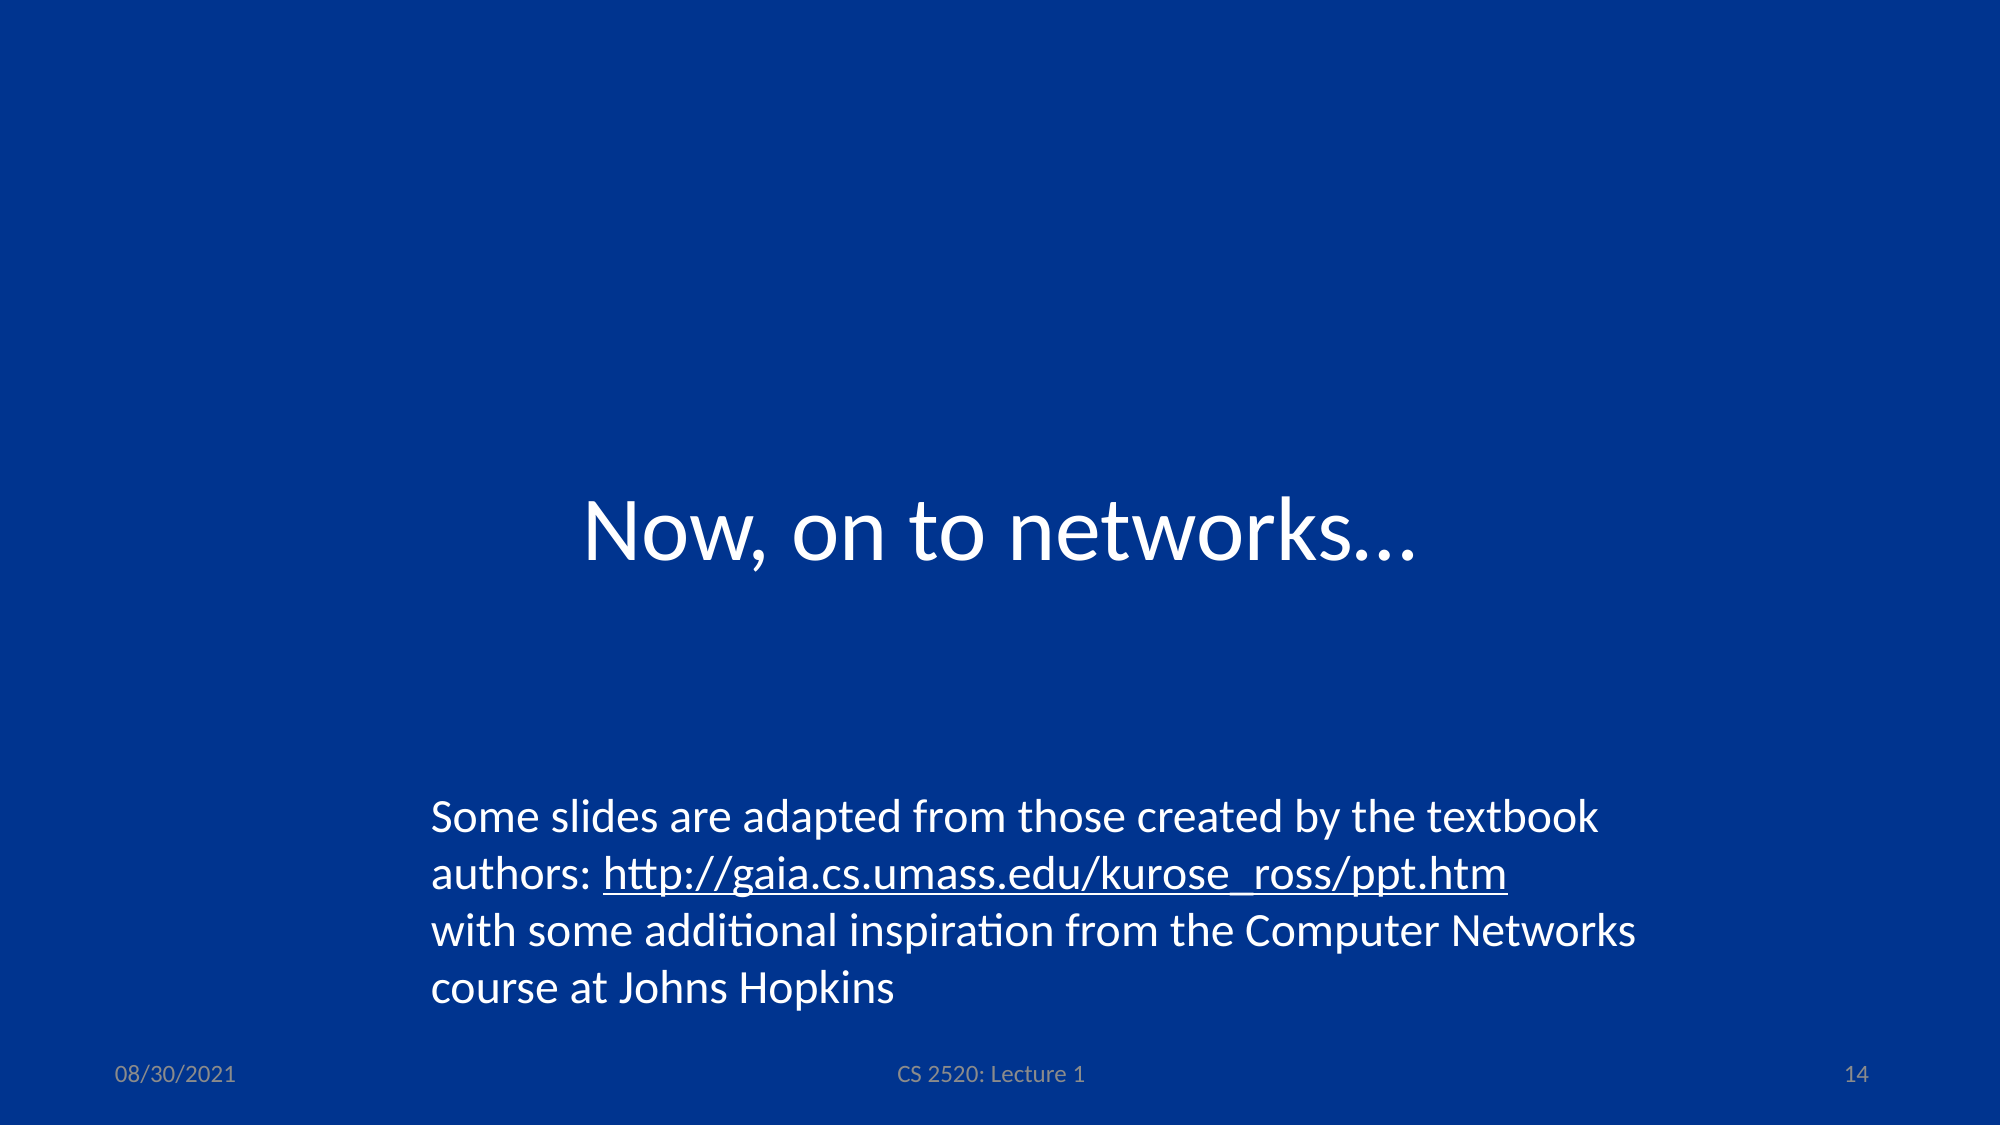

# Now, on to networks…
Some slides are adapted from those created by the textbook authors: http://gaia.cs.umass.edu/kurose_ross/ppt.htm
with some additional inspiration from the Computer Networks course at Johns Hopkins
08/30/2021
CS 2520: Lecture 1
14